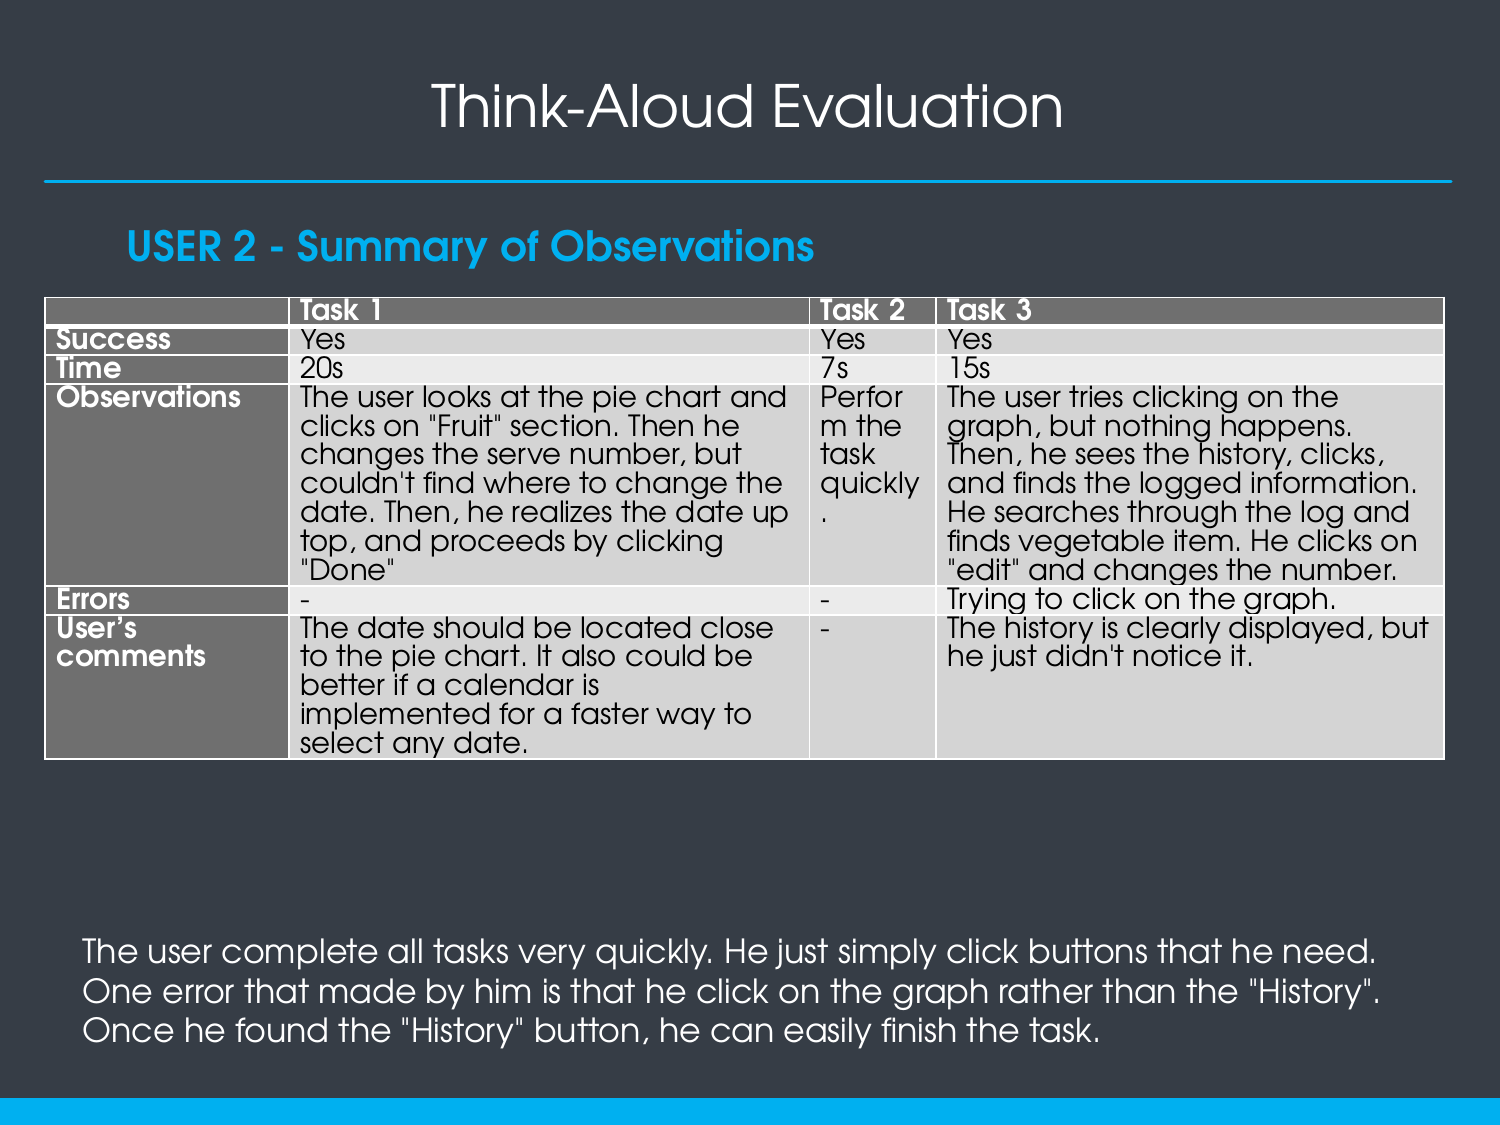

# Think-Aloud Evaluation
USER 2 - Summary of Observations
|  | Task 1 | Task 2 | Task 3 |
| --- | --- | --- | --- |
| Success | Yes | Yes | Yes |
| Time | 20s | 7s | 15s |
| Observations | The user looks at the pie chart and clicks on "Fruit" section. Then he changes the serve number, but couldn't find where to change the date. Then, he realizes the date up top, and proceeds by clicking "Done" | Perform the task quickly. | The user tries clicking on the graph, but nothing happens. Then, he sees the history, clicks, and finds the logged information. He searches through the log and finds vegetable item. He clicks on "edit" and changes the number. |
| Errors | - | - | Trying to click on the graph. |
| User’s comments | The date should be located close to the pie chart. It also could be better if a calendar is implemented for a faster way to select any date. | - | The history is clearly displayed, but he just didn't notice it. |
The user complete all tasks very quickly. He just simply click buttons that he need. One error that made by him is that he click on the graph rather than the "History". Once he found the "History" button, he can easily finish the task.